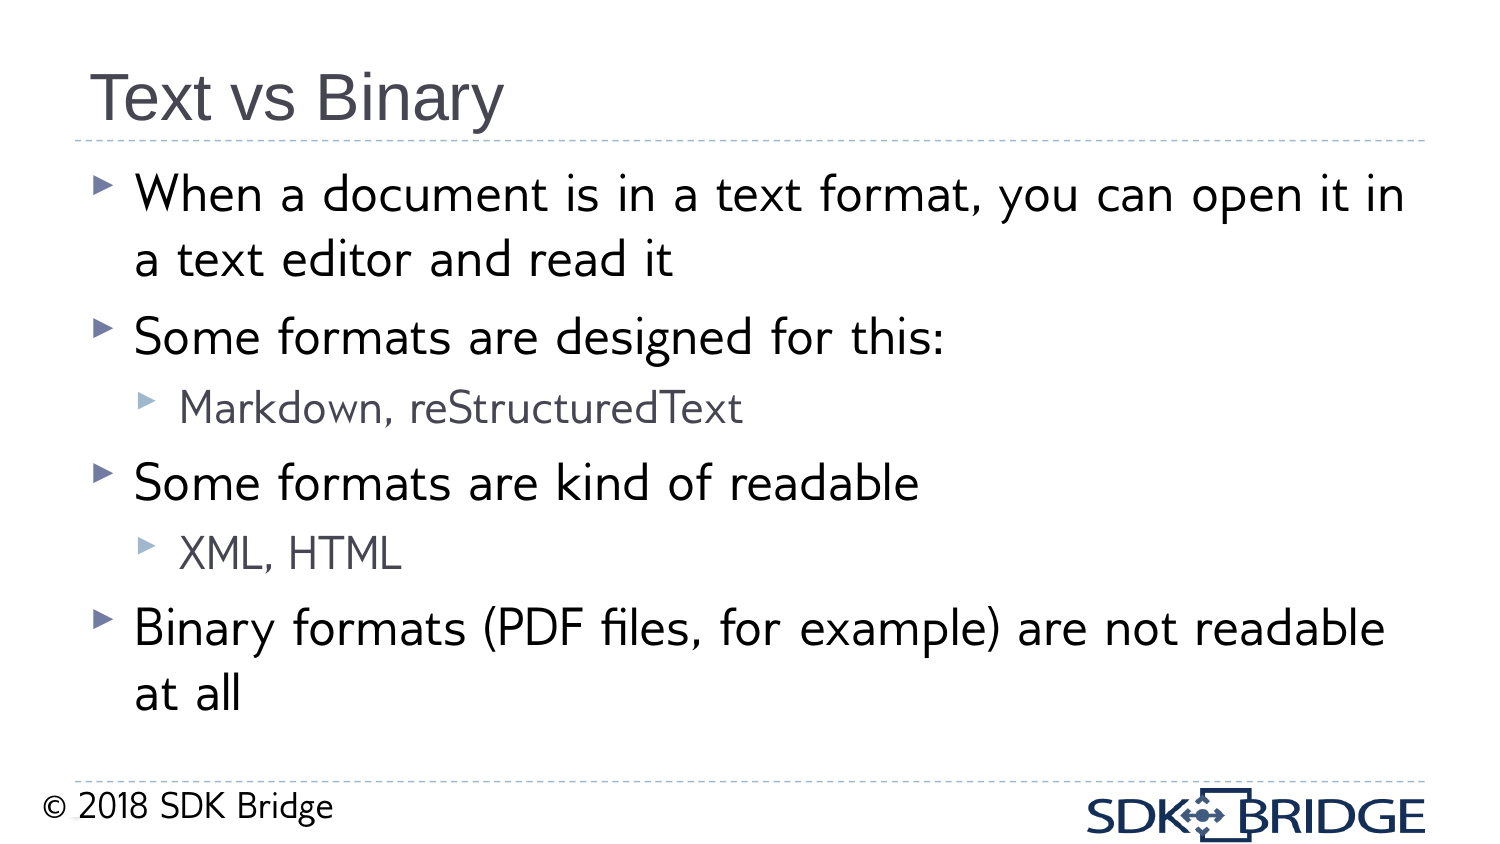

# Text vs Binary
When a document is in a text format, you can open it in a text editor and read it
Some formats are designed for this:
Markdown, reStructuredText
Some formats are kind of readable
XML, HTML
Binary formats (PDF files, for example) are not readable at all